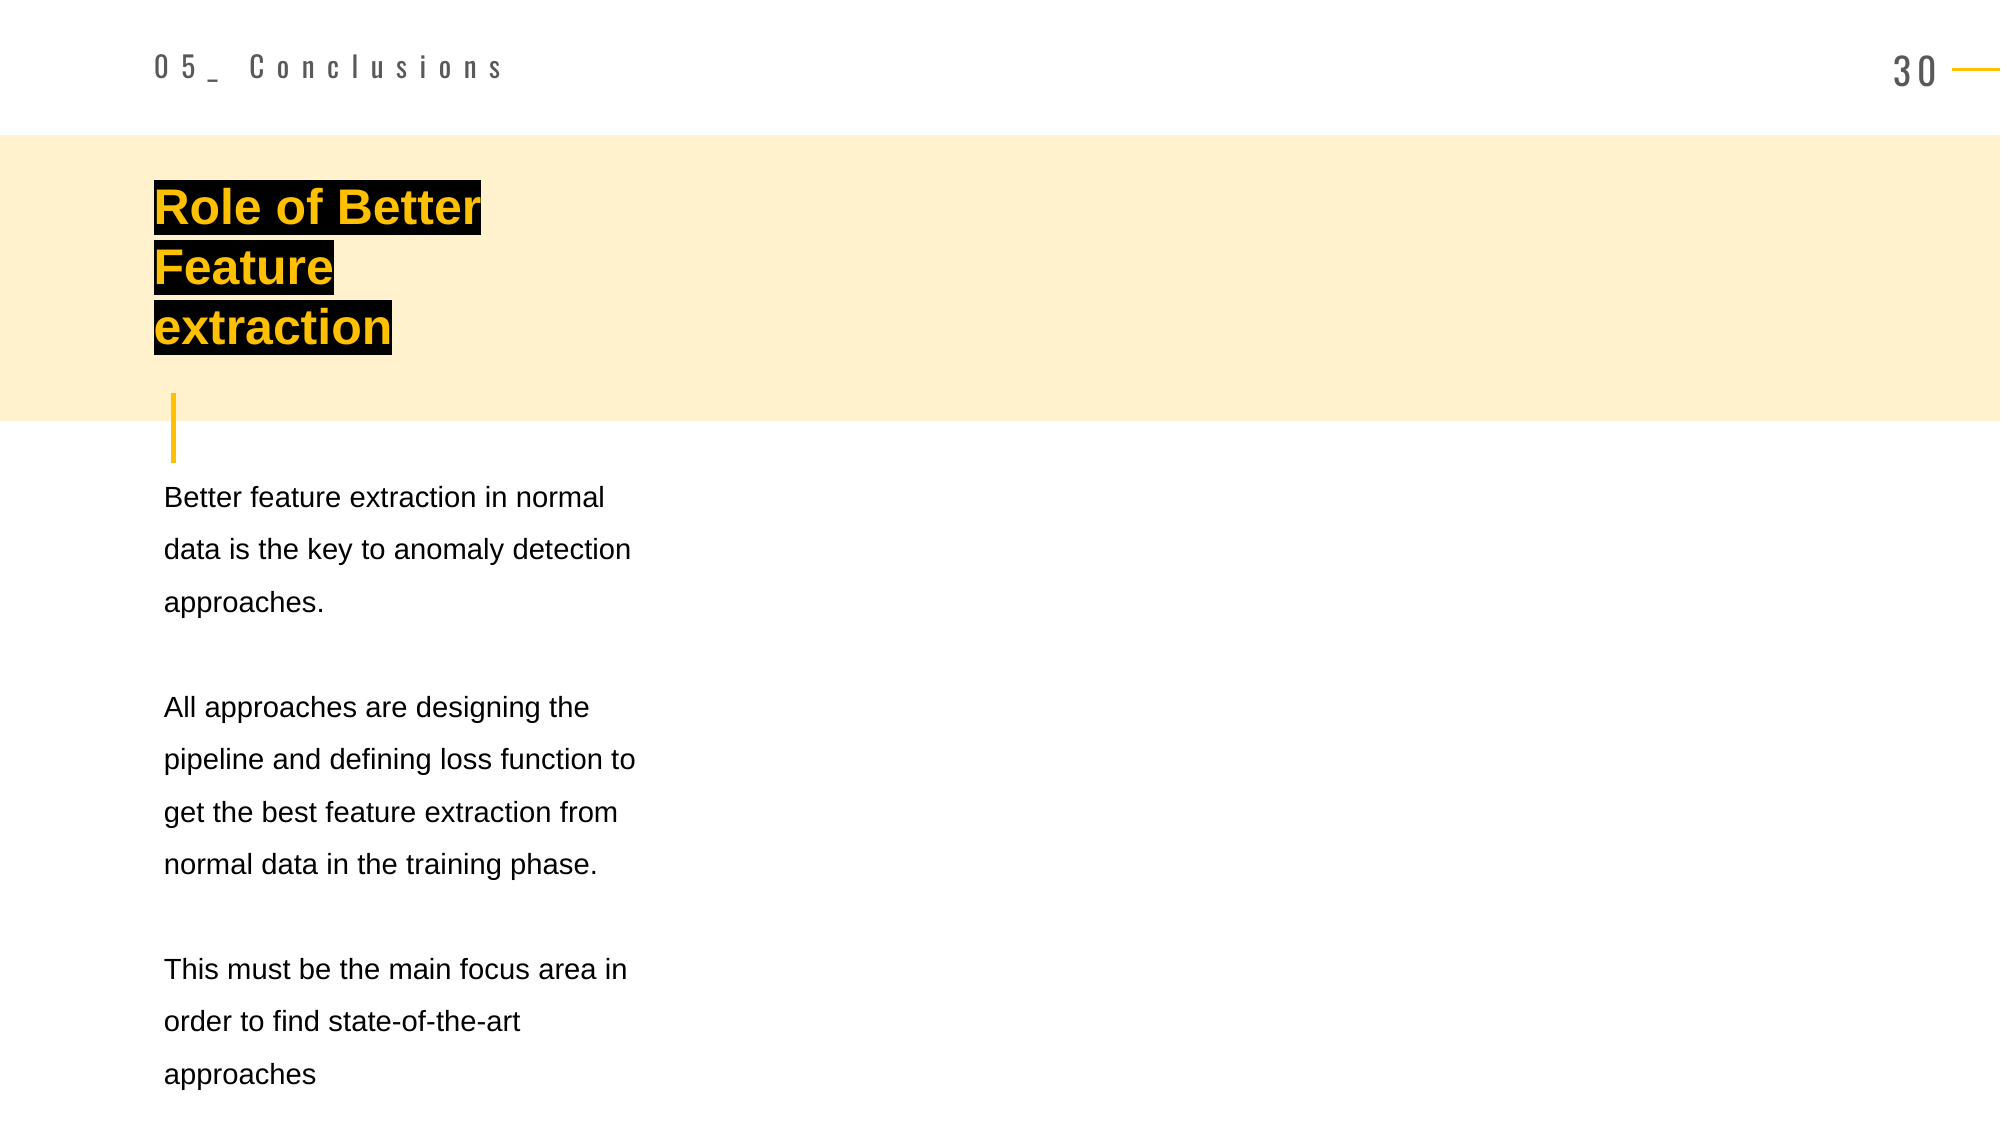

05_ Conclusions

Role of Better Feature extraction
Better feature extraction in normal data is the key to anomaly detection approaches.

All approaches are designing the pipeline and defining loss function to get the best feature extraction from normal data in the training phase.

This must be the main focus area in order to find state-of-the-art approaches